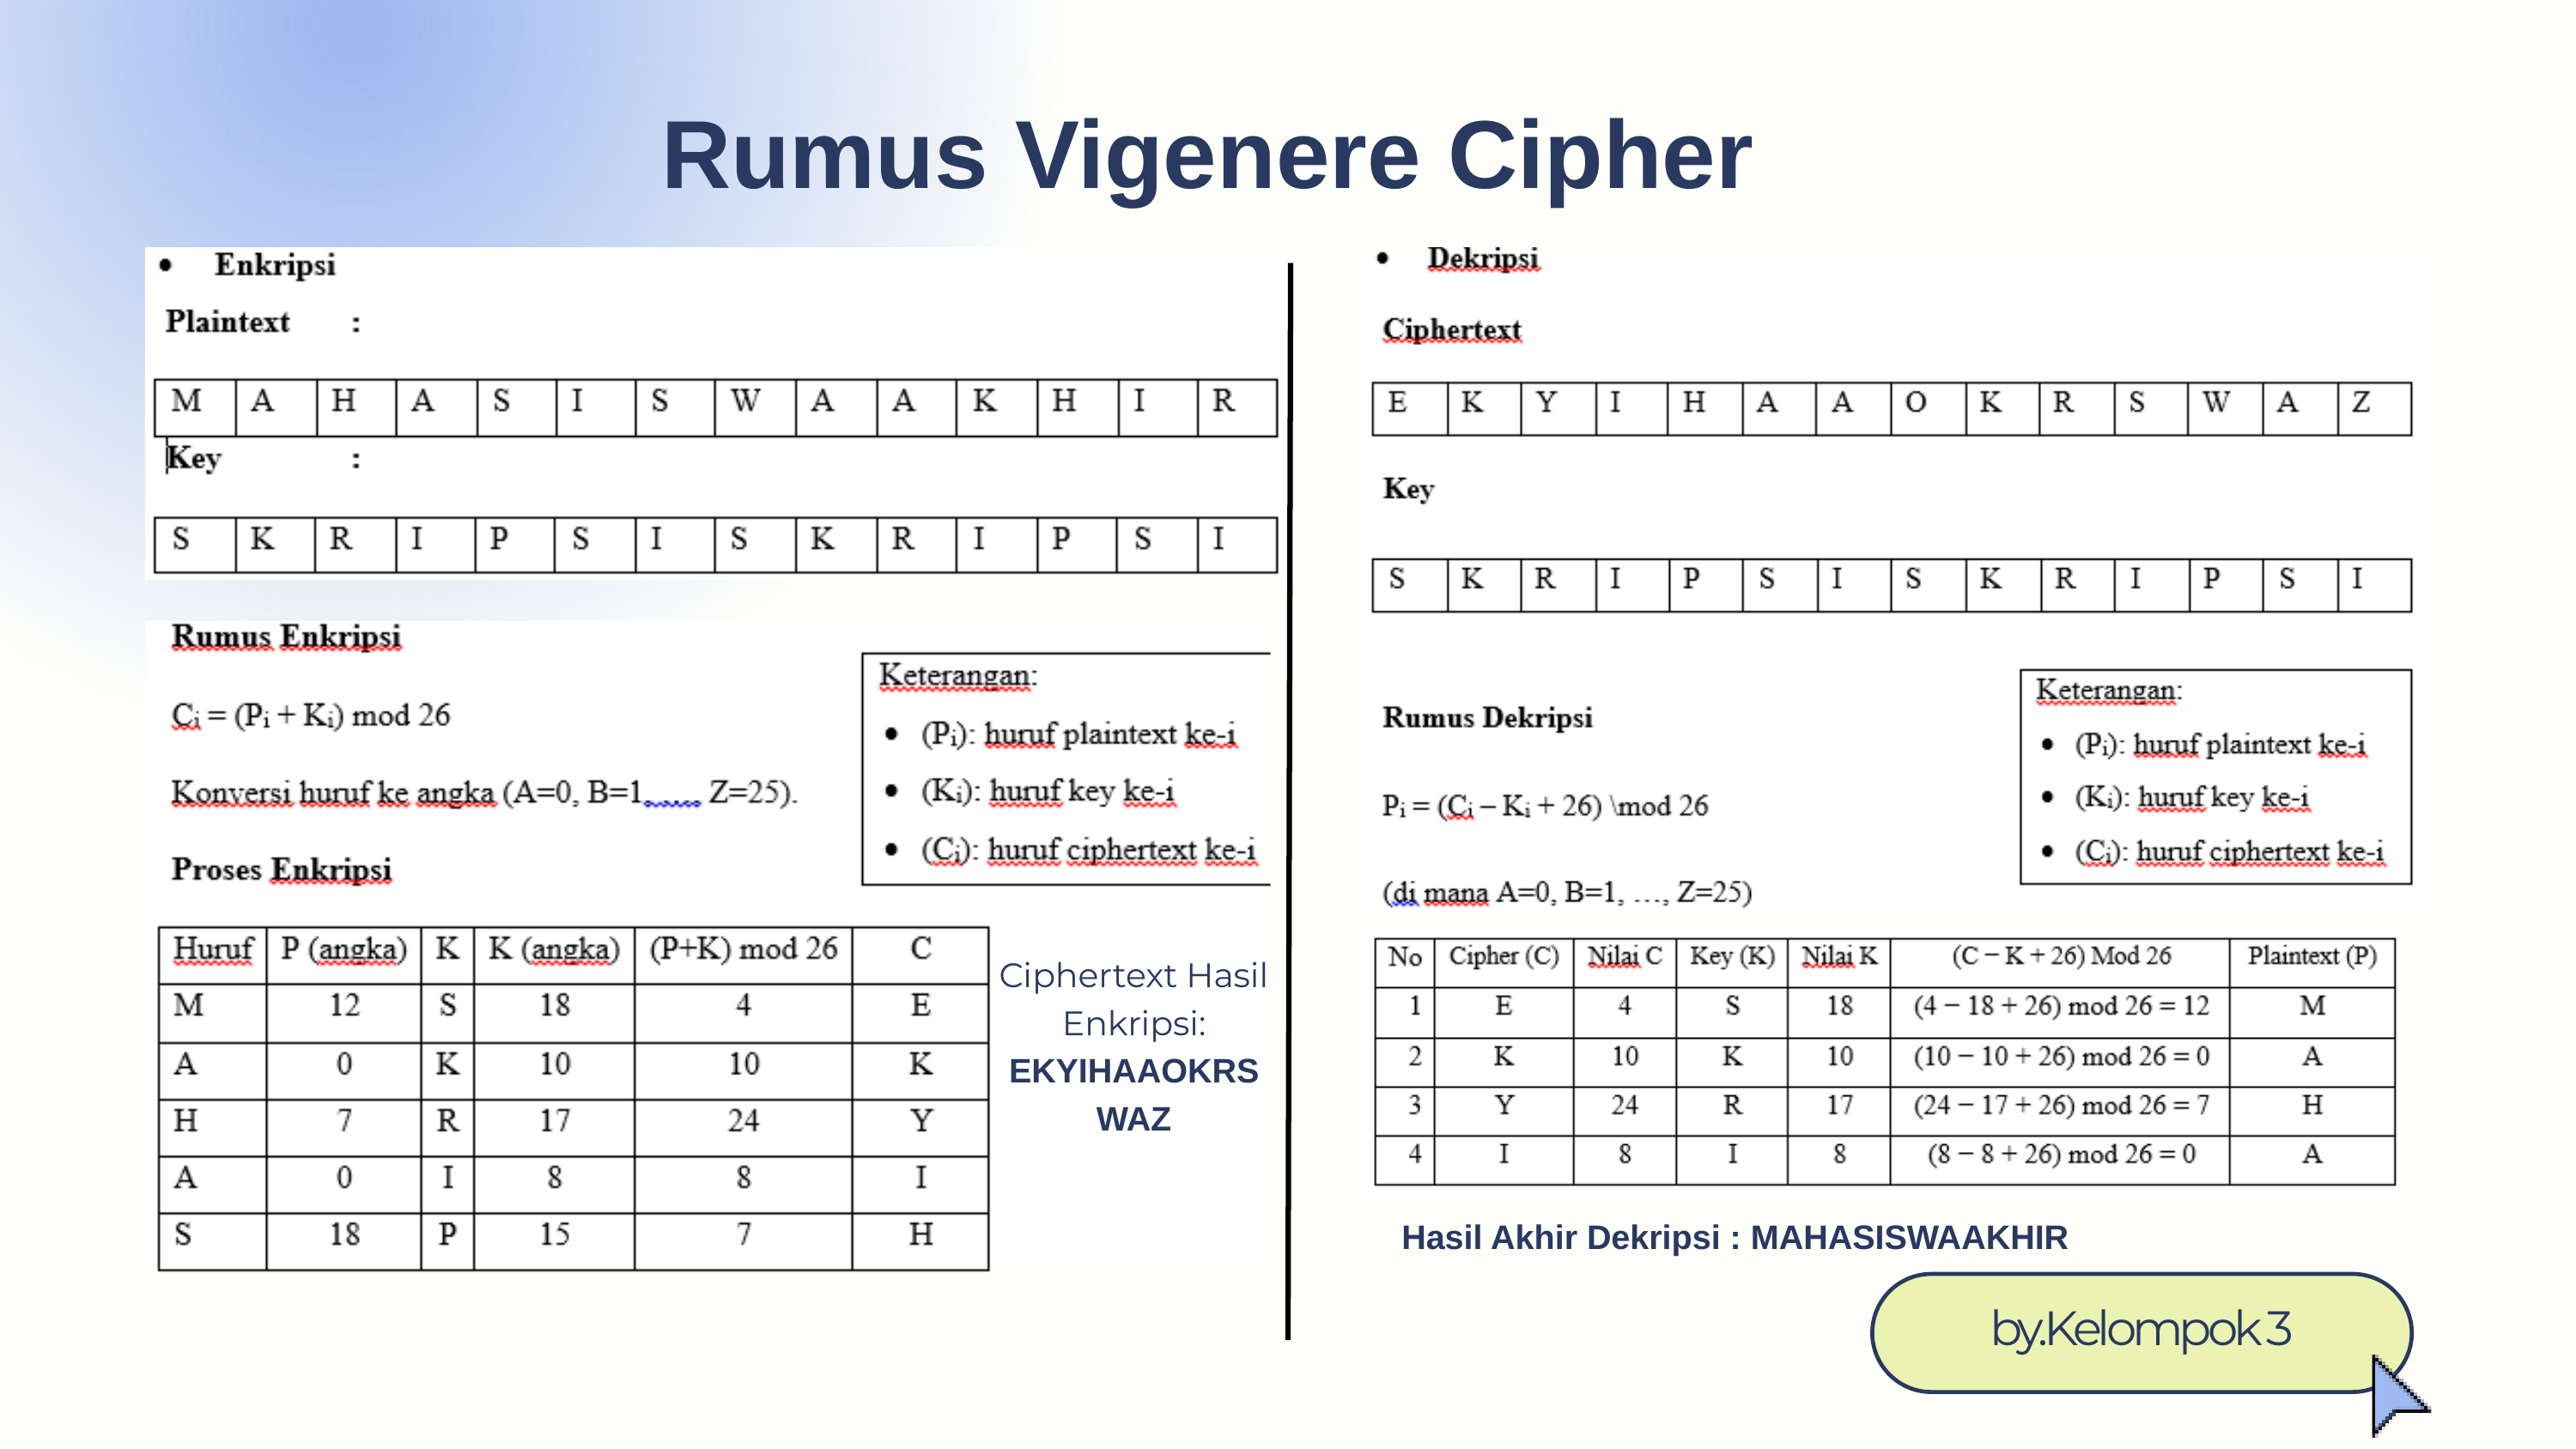

Rumus Vigenere Cipher

Ciphertext Hasil Enkripsi: EKYIHAAOKRSWAZ
Hasil Akhir Dekripsi : MAHASISWAAKHIR

by.Kelompok 3